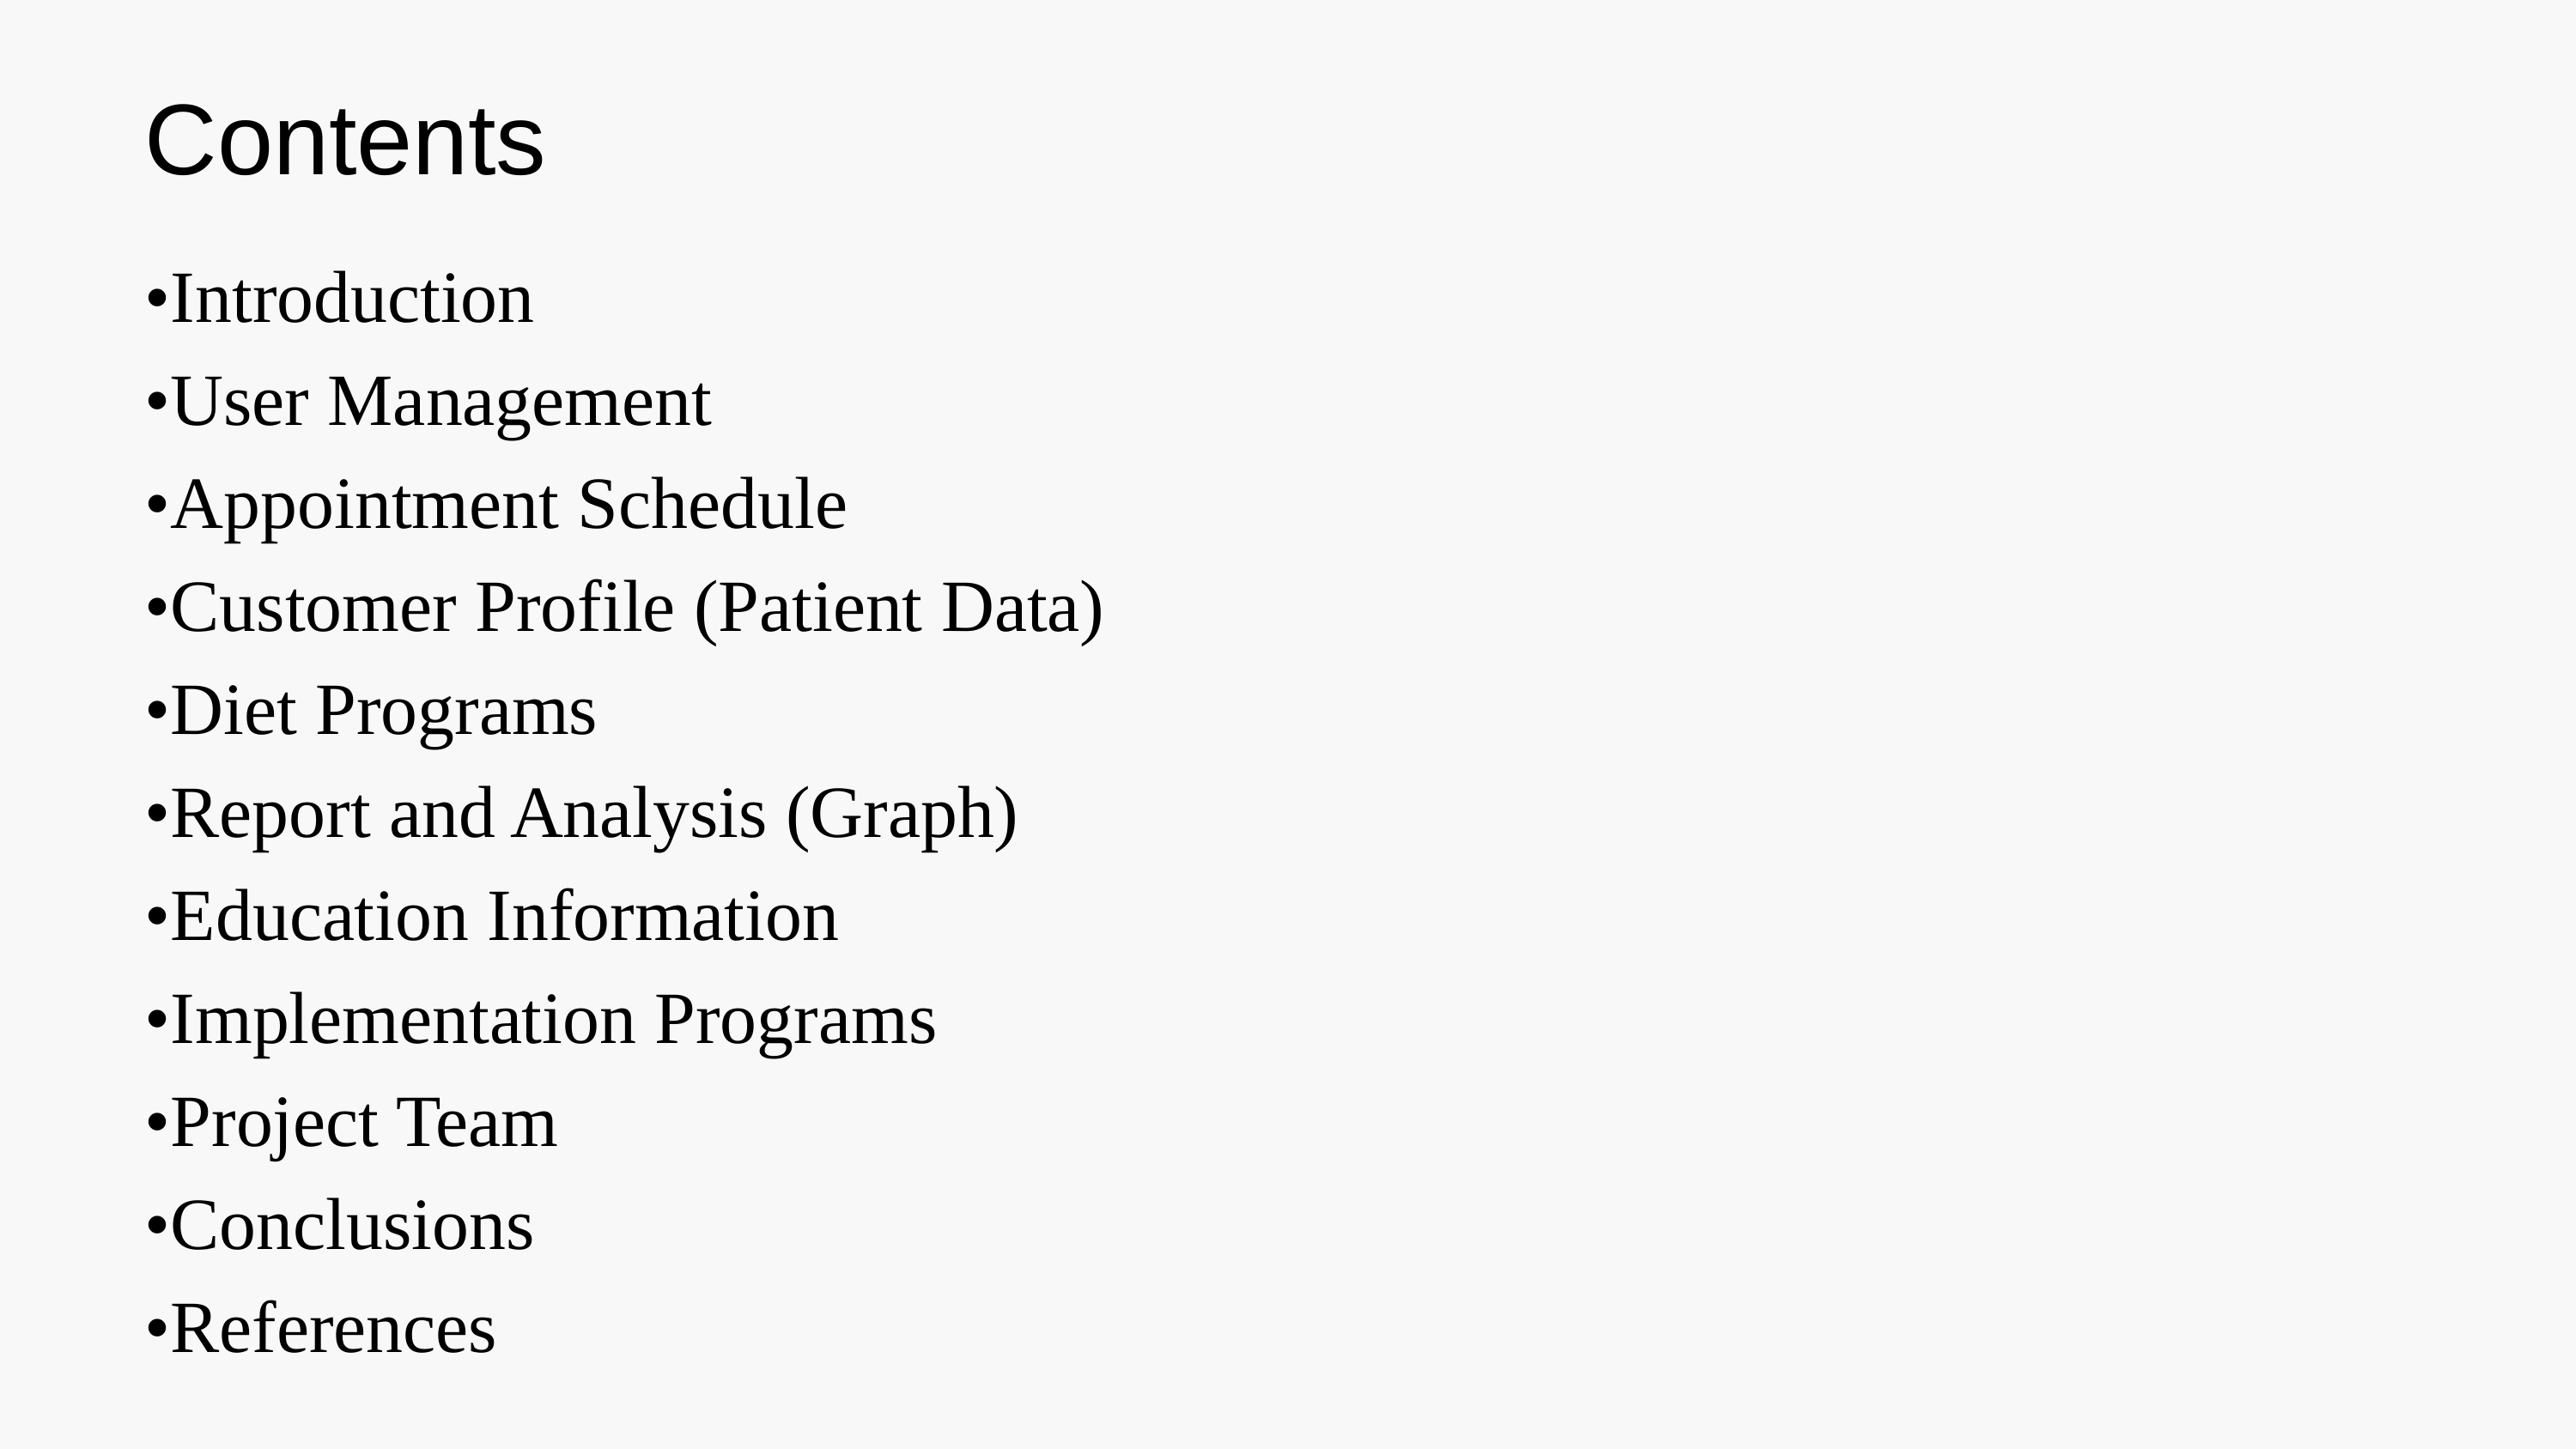

Contents
•Introduction
•User Management
•Appointment Schedule
•Customer Profile (Patient Data)
•Diet Programs
•Report and Analysis (Graph)
•Education Information
•Implementation Programs
•Project Team
•Conclusions
•References